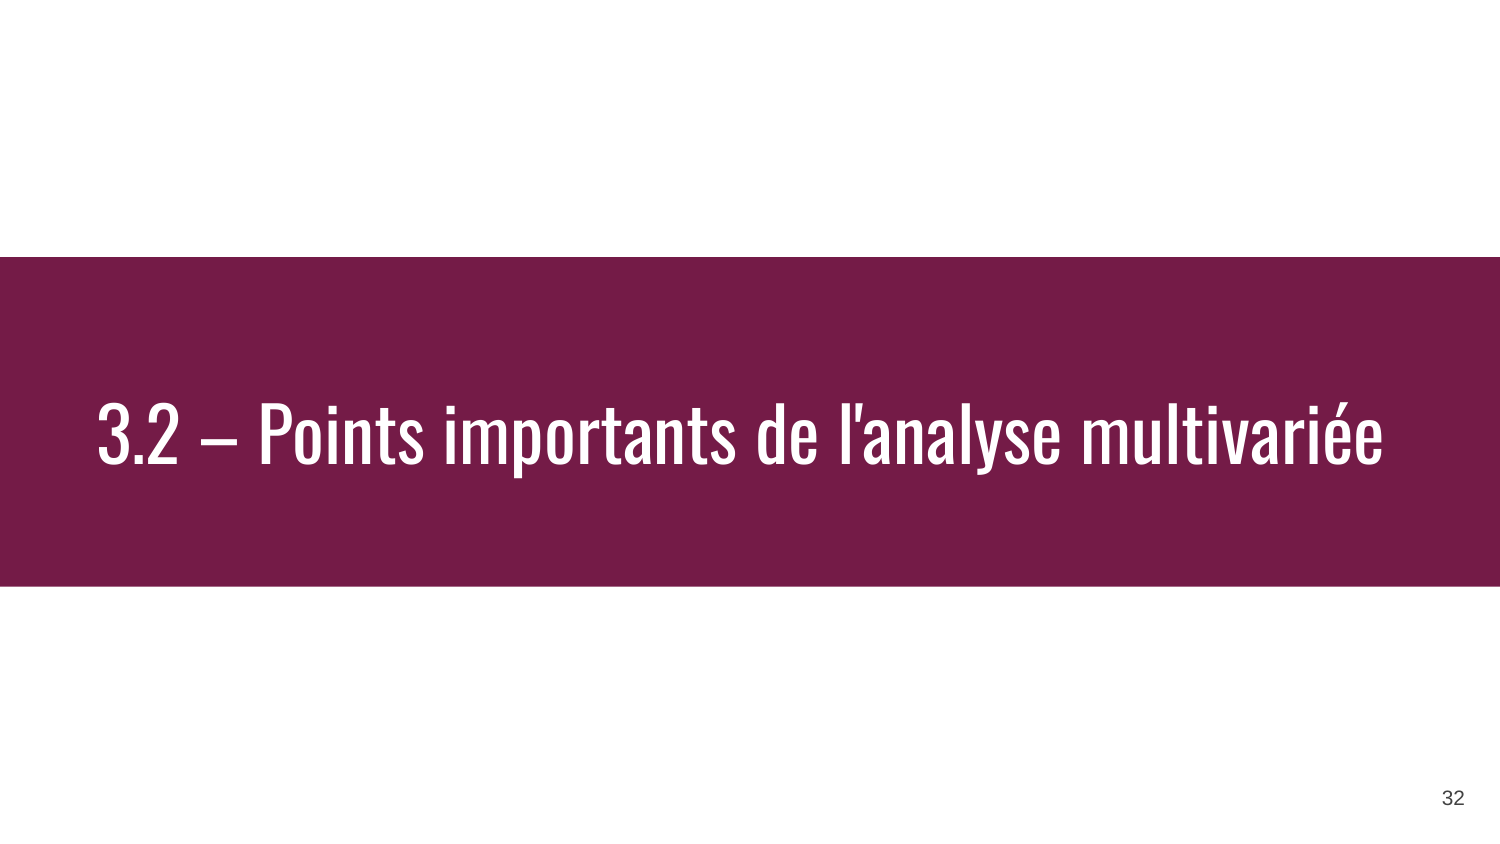

# 3.2 – Points importants de l'analyse multivariée
32